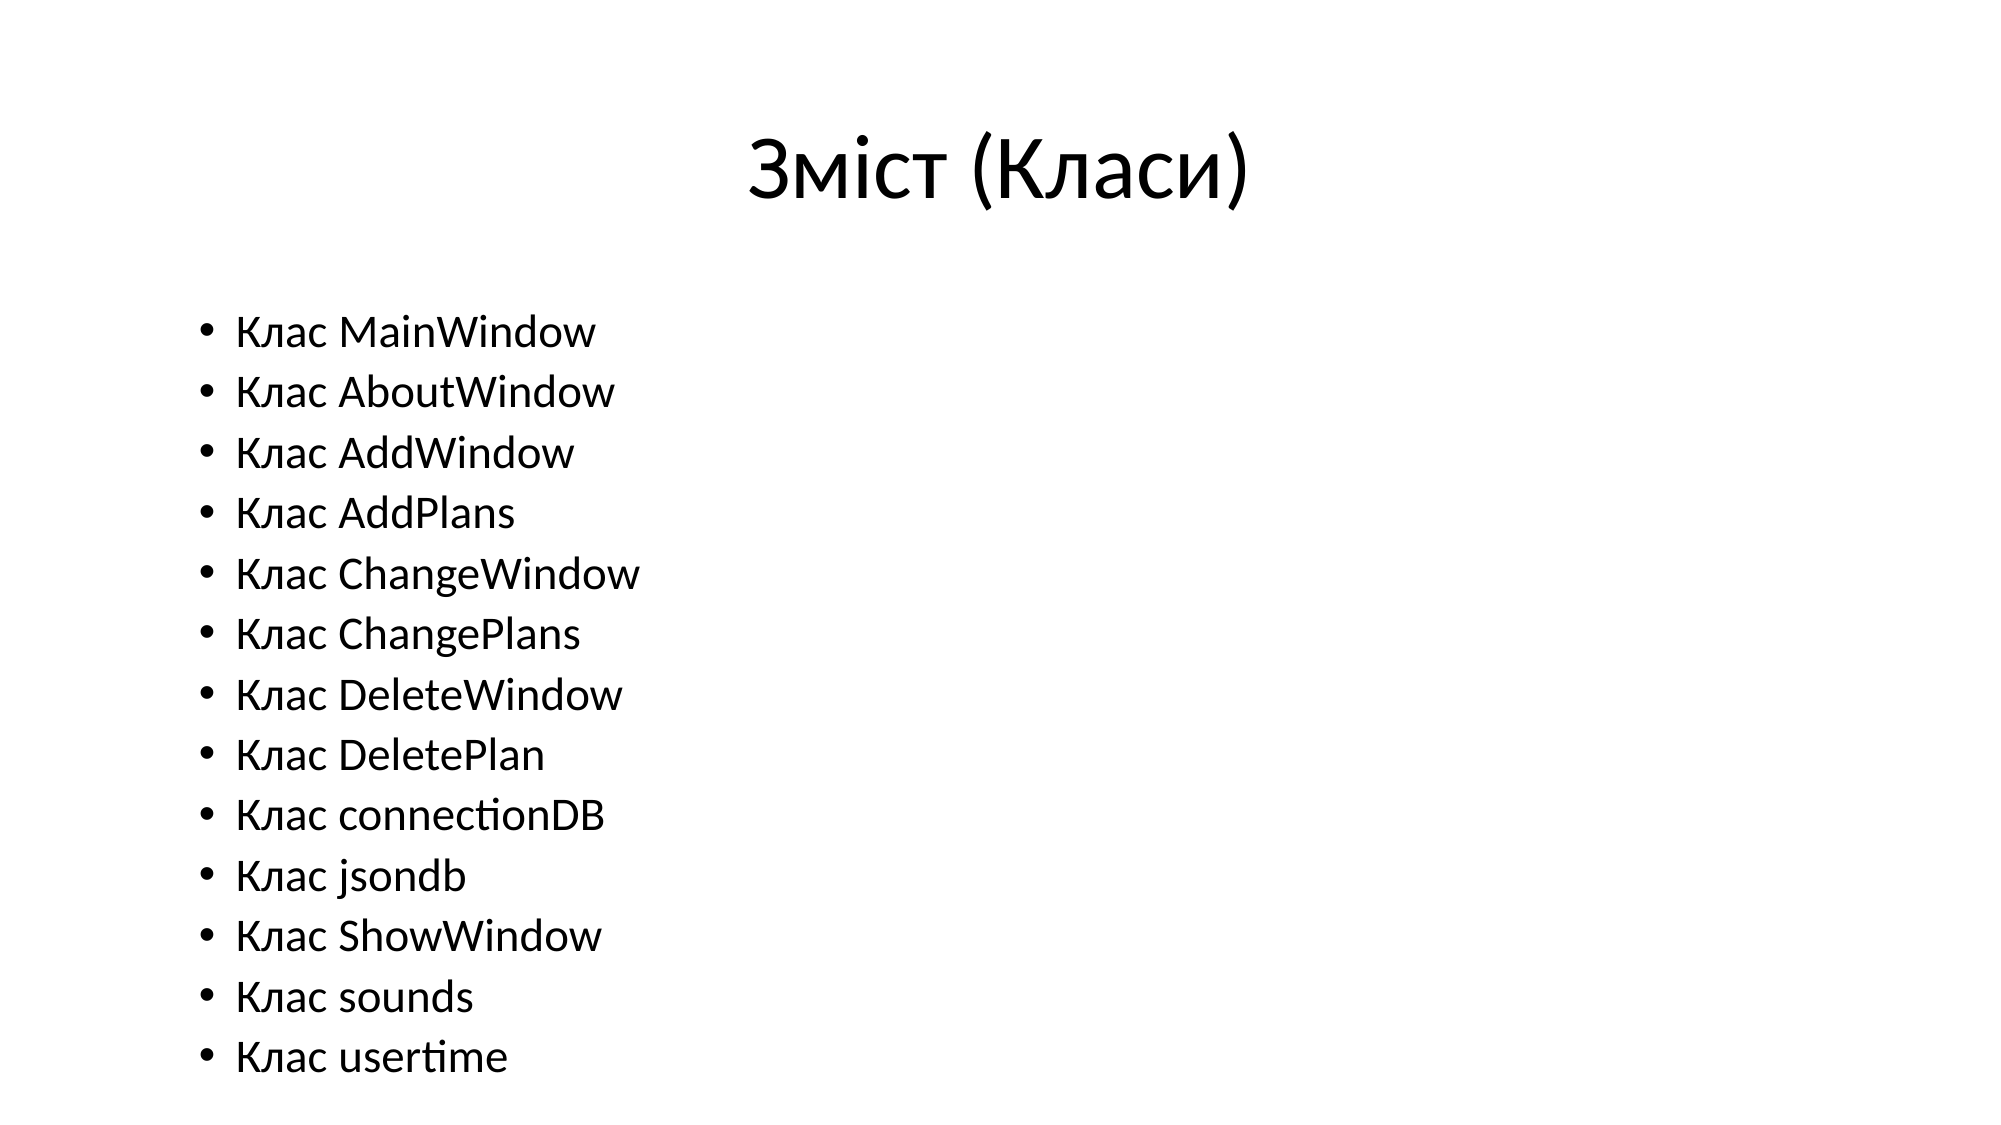

# Зміст (Класи)
Клас MainWindow
Клас AboutWindow
Клас AddWindow
Клас AddPlans
Клас ChangeWindow
Клас ChangePlans
Клас DeleteWindow
Клас DeletePlan
Клас connectionDB
Клас jsondb
Клас ShowWindow
Клас sounds
Клас usertime